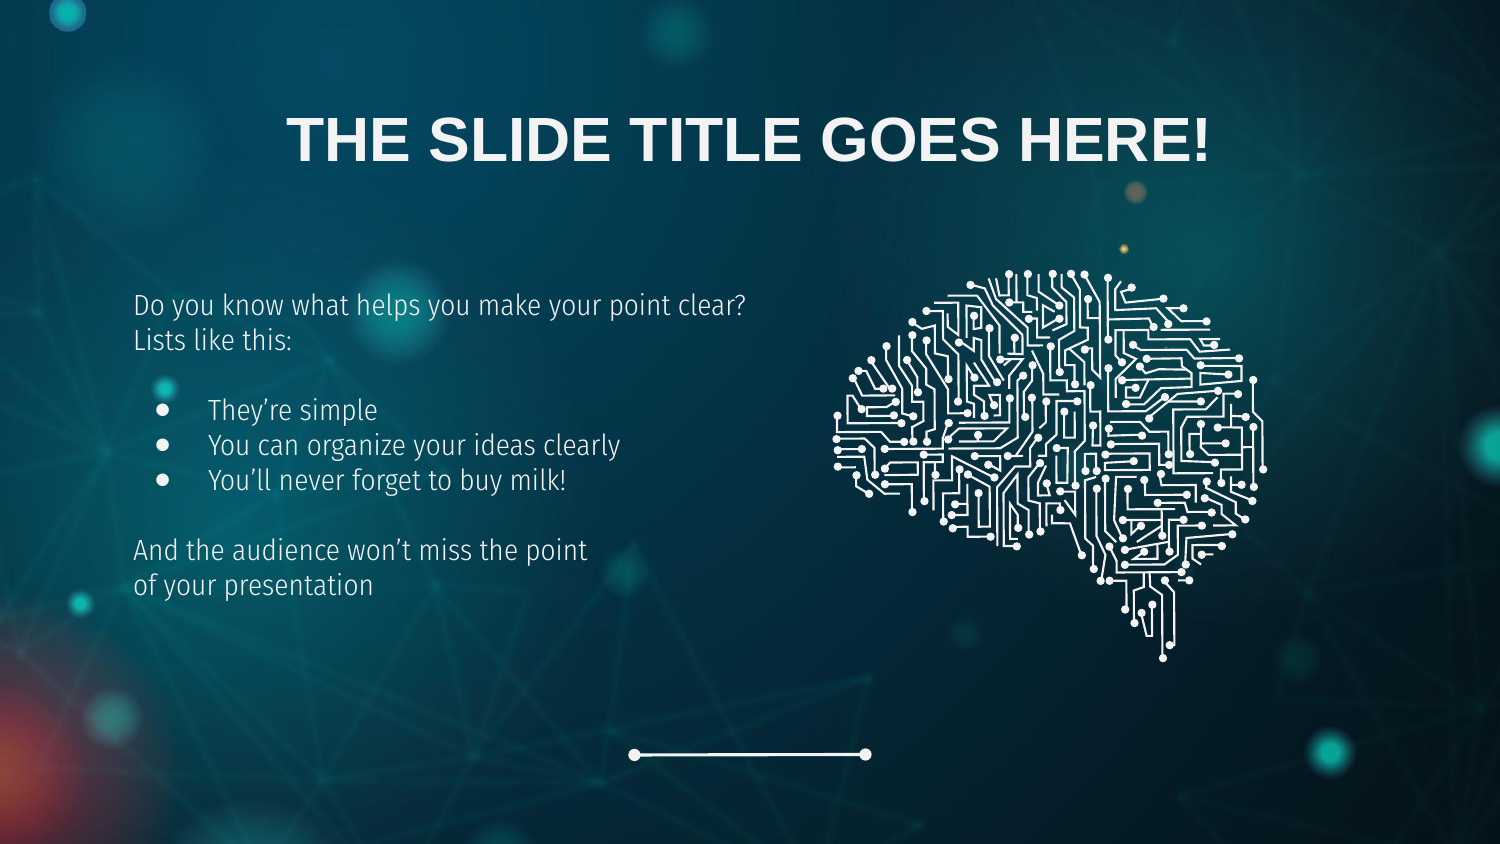

# THE SLIDE TITLE GOES HERE!

Do you know what helps you make your point clear? Lists like this:

They’re simple
You can organize your ideas clearly
You’ll never forget to buy milk!

And the audience won’t miss the point
of your presentation